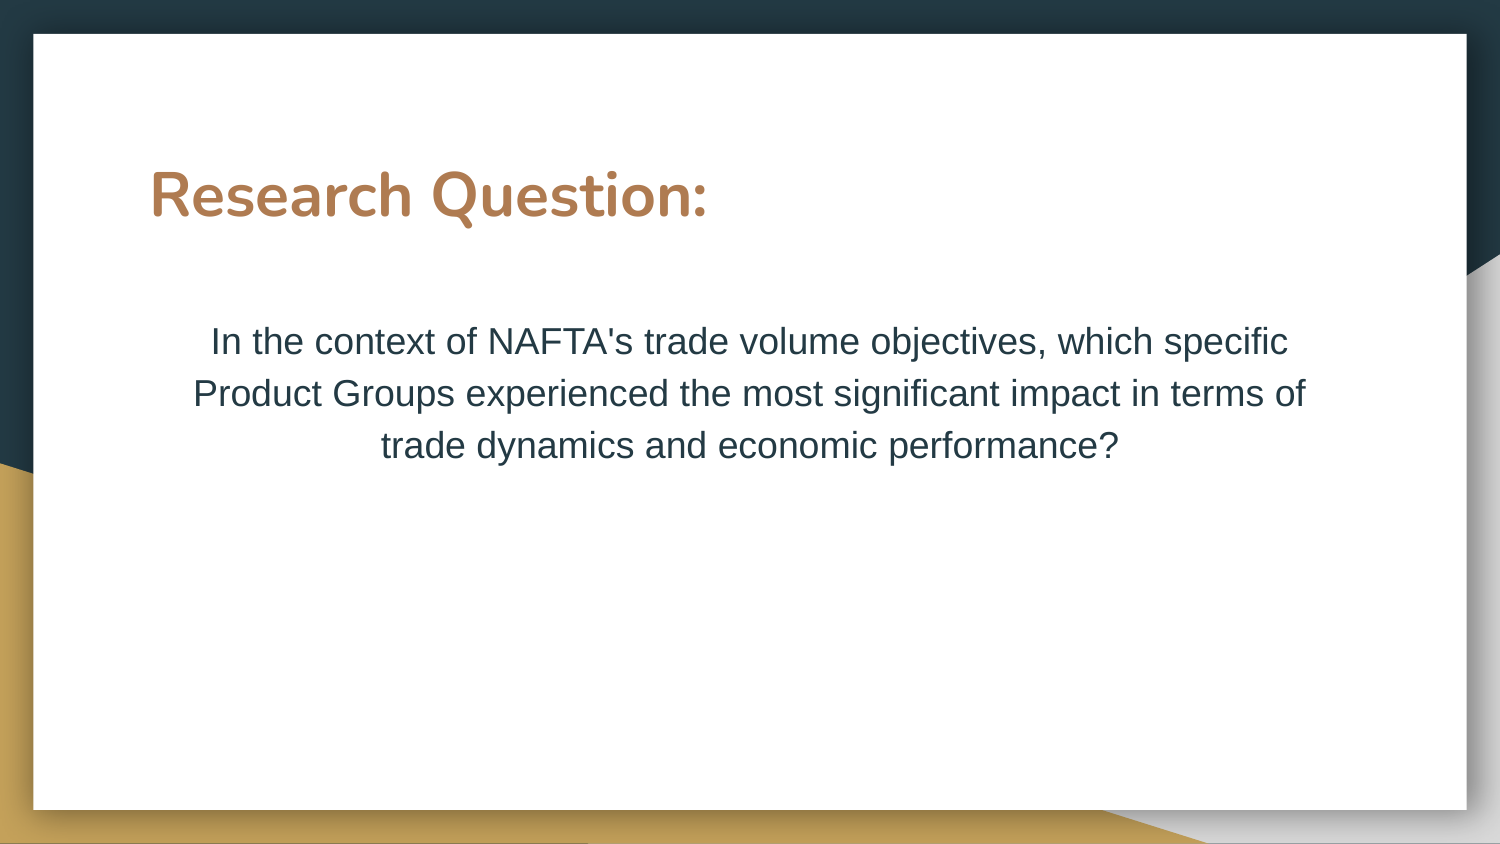

# Research Question:
In the context of NAFTA's trade volume objectives, which specific Product Groups experienced the most significant impact in terms of trade dynamics and economic performance?